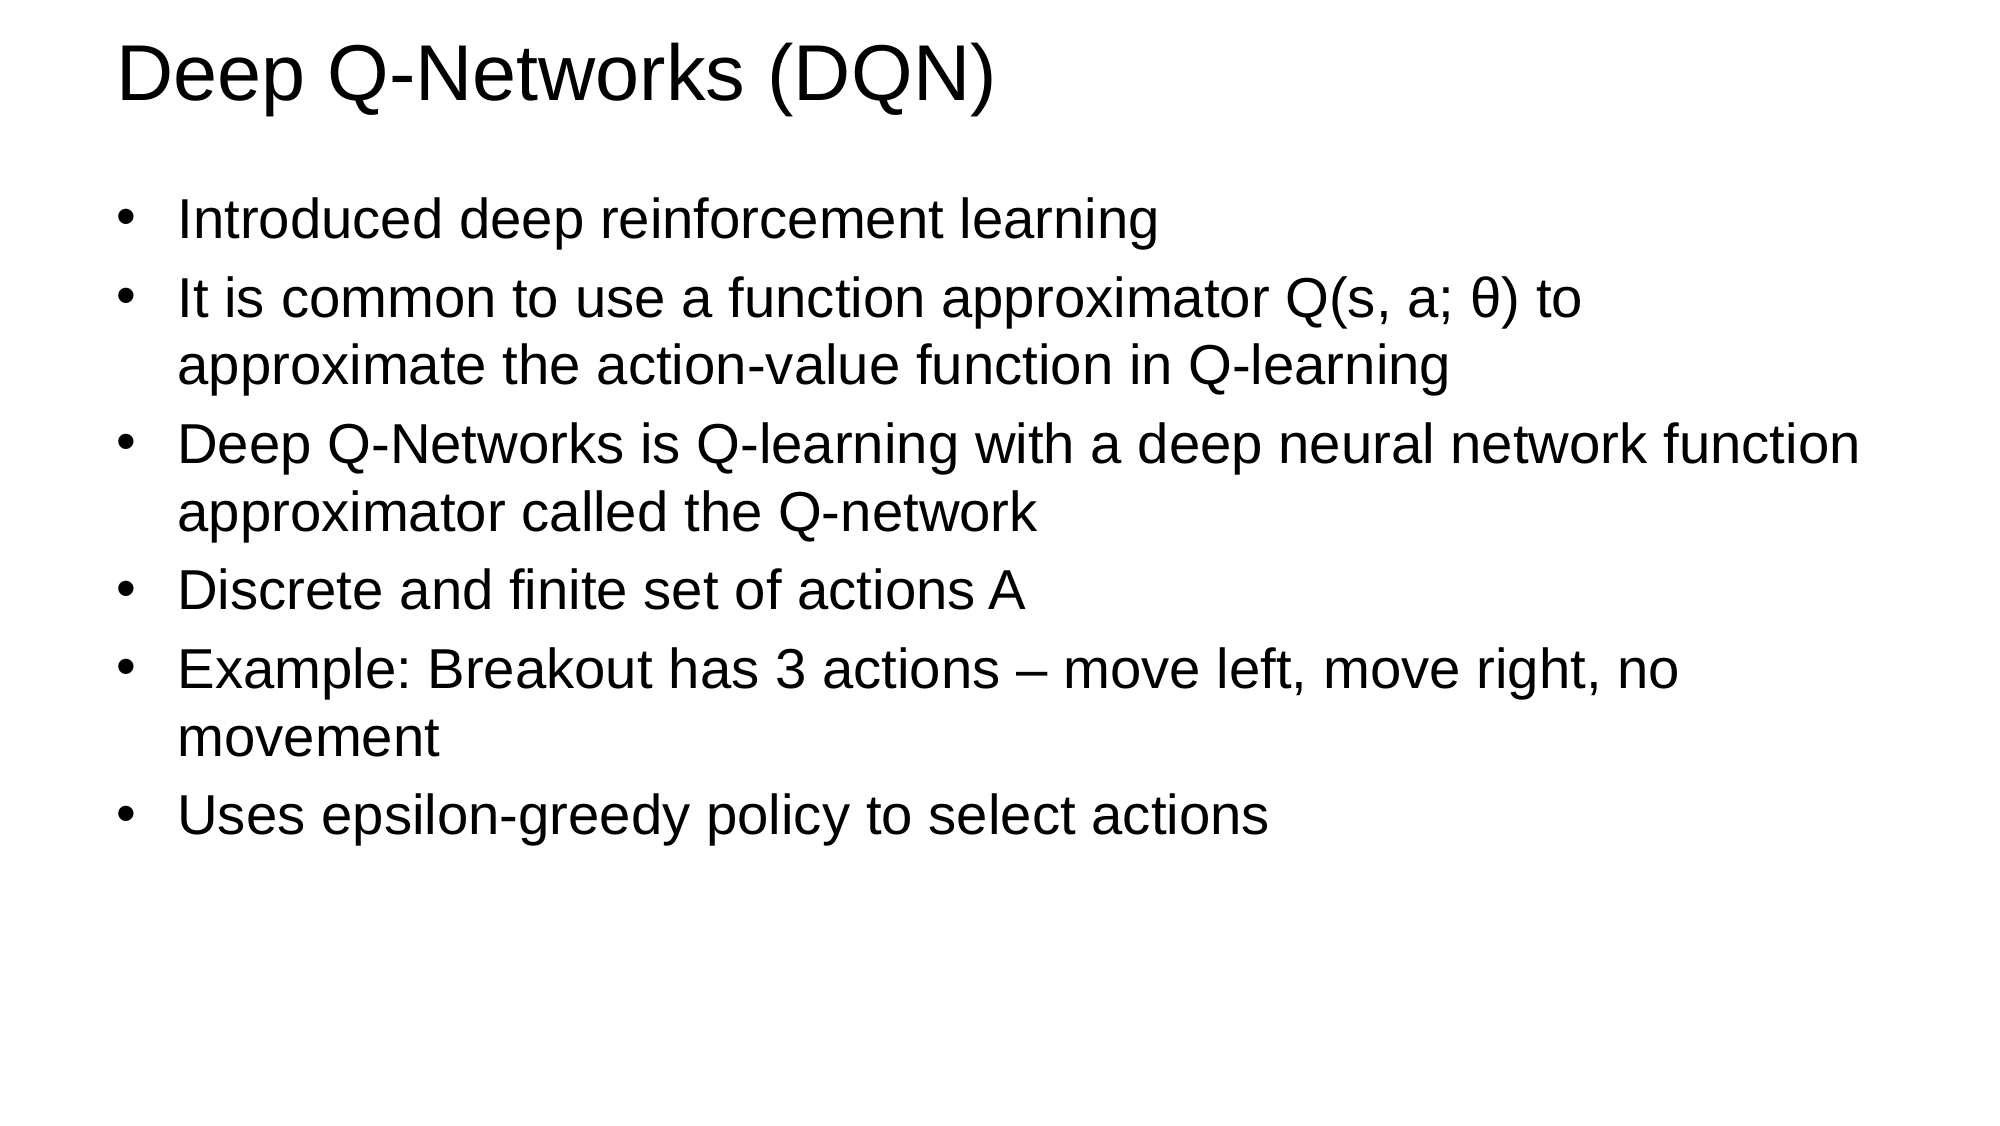

# Deep Q-Networks (DQN)
Introduced deep reinforcement learning
It is common to use a function approximator Q(s, a; θ) to approximate the action-value function in Q-learning
Deep Q-Networks is Q-learning with a deep neural network function approximator called the Q-network
Discrete and finite set of actions A
Example: Breakout has 3 actions – move left, move right, no movement
Uses epsilon-greedy policy to select actions